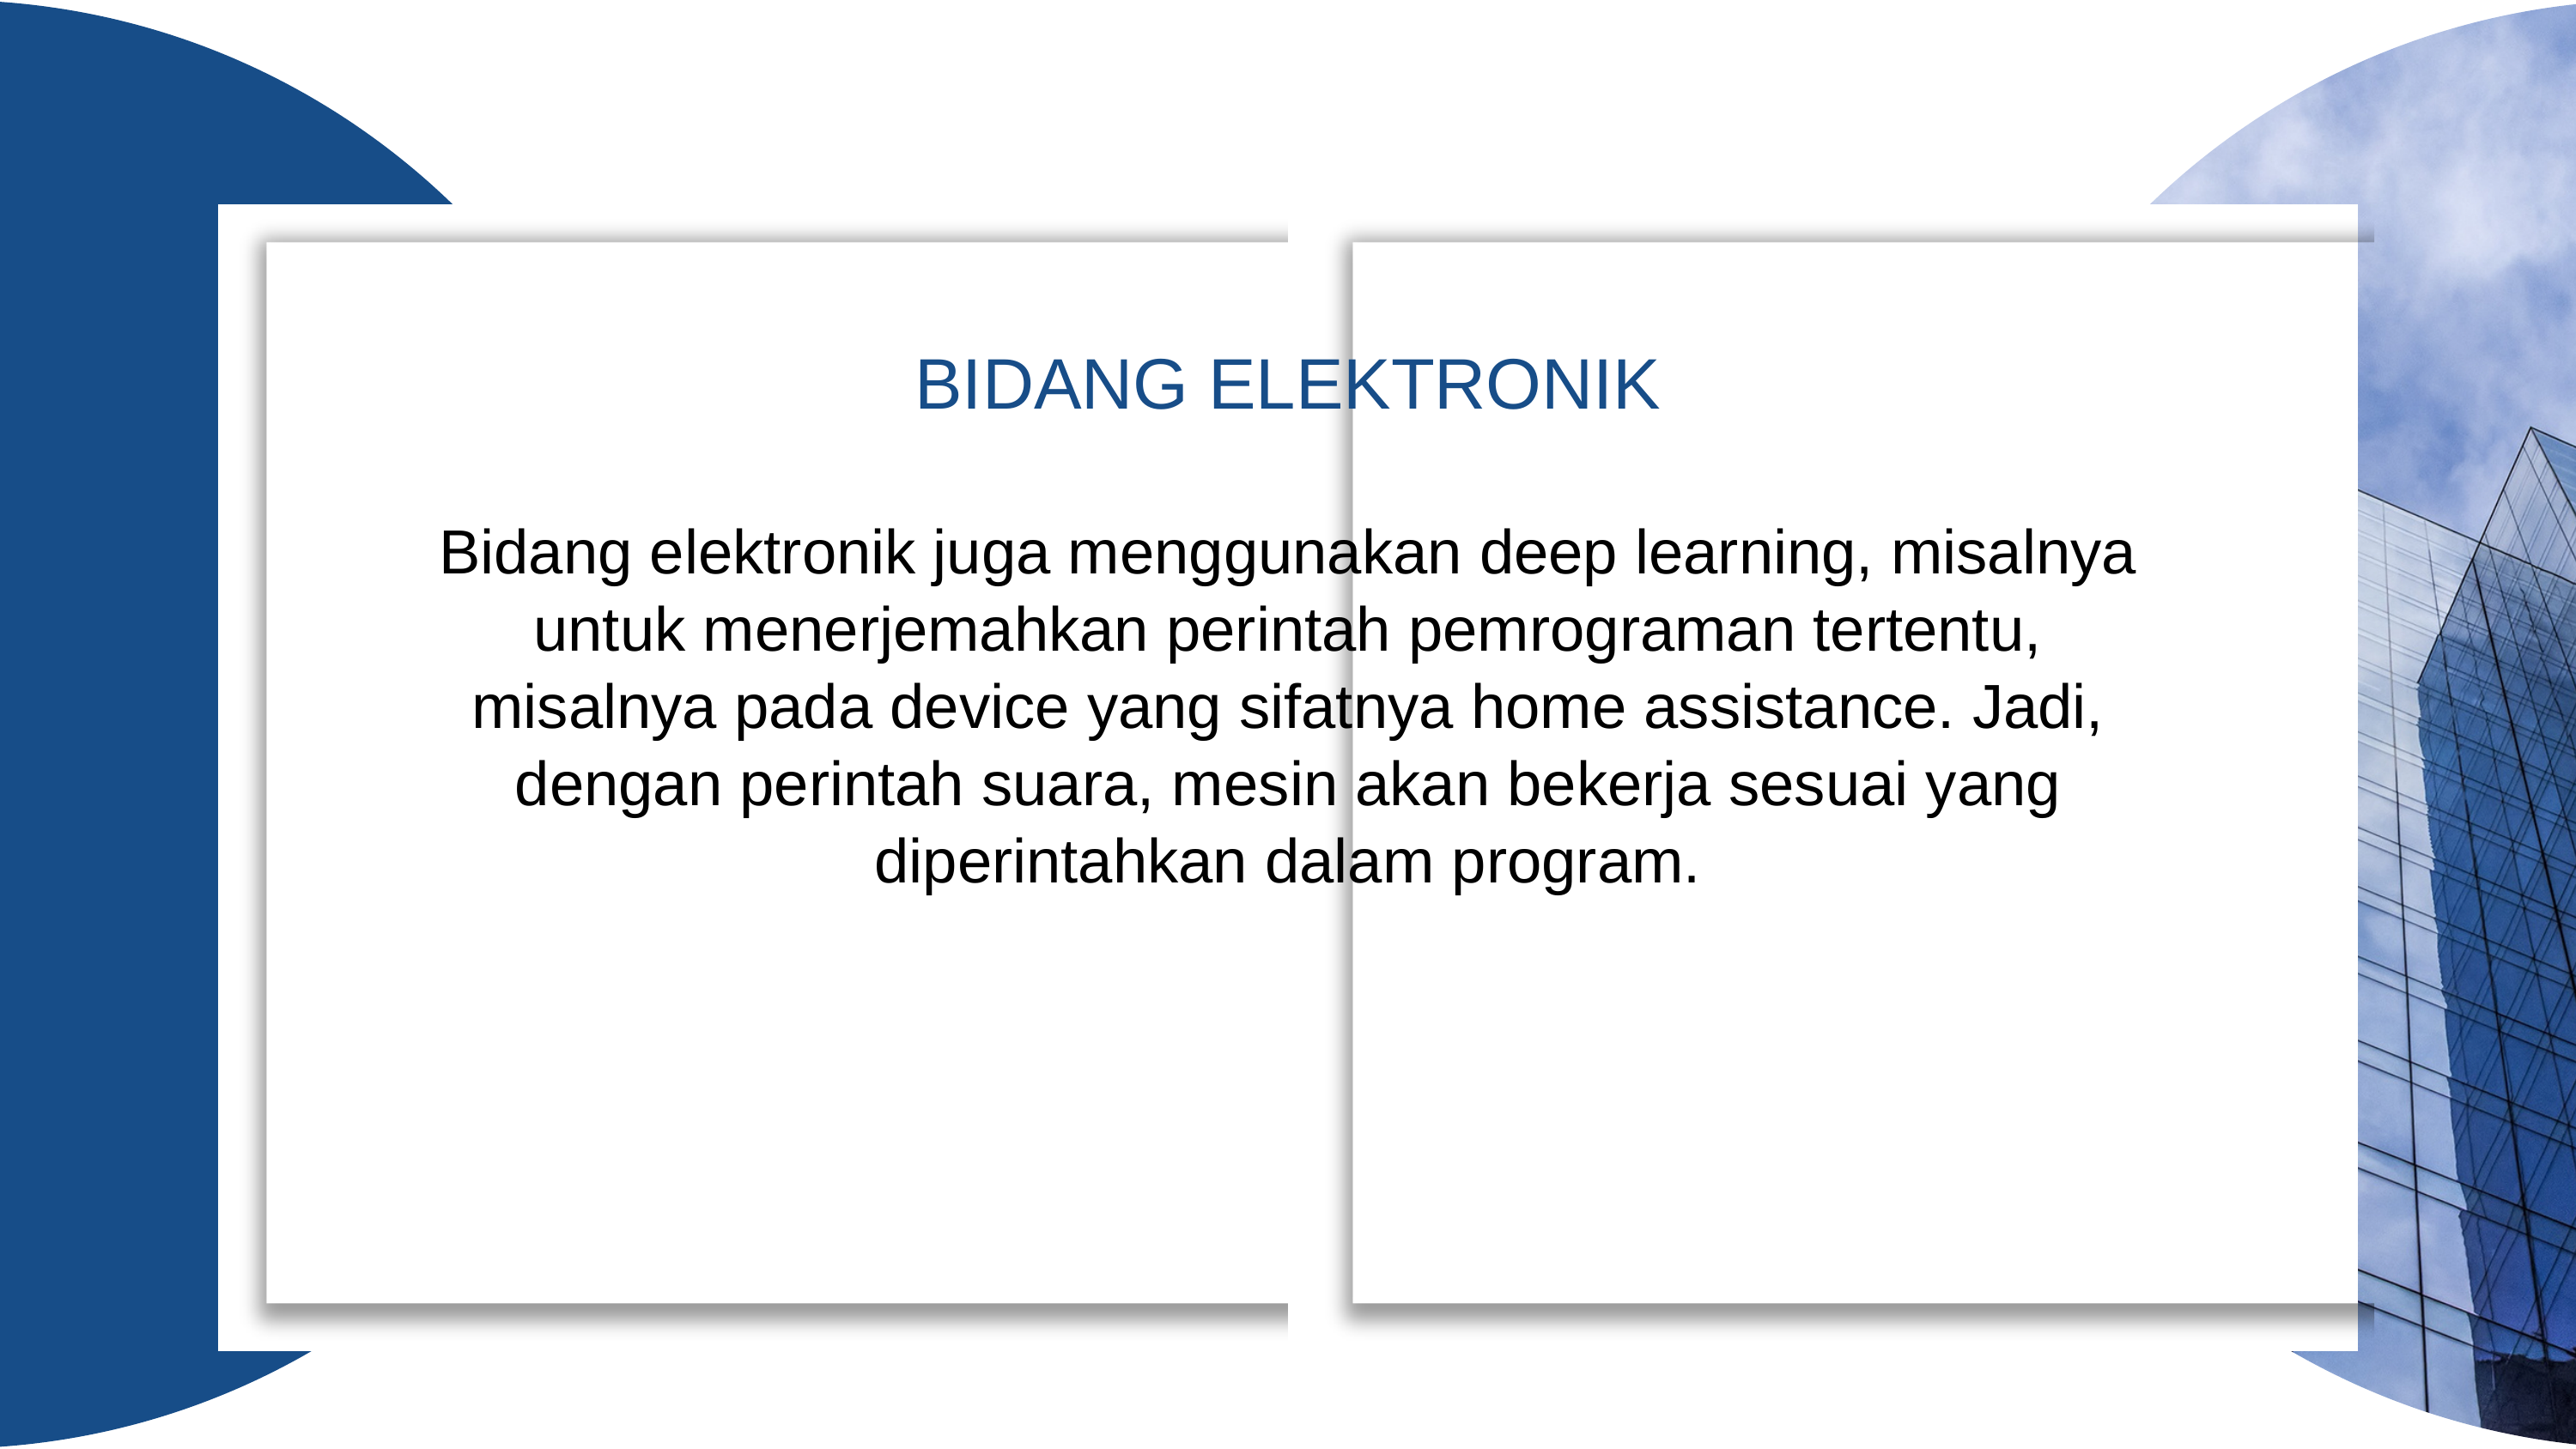

BIDANG ELEKTRONIK
Bidang elektronik juga menggunakan deep learning, misalnya untuk menerjemahkan perintah pemrograman tertentu, misalnya pada device yang sifatnya home assistance. Jadi, dengan perintah suara, mesin akan bekerja sesuai yang diperintahkan dalam program.